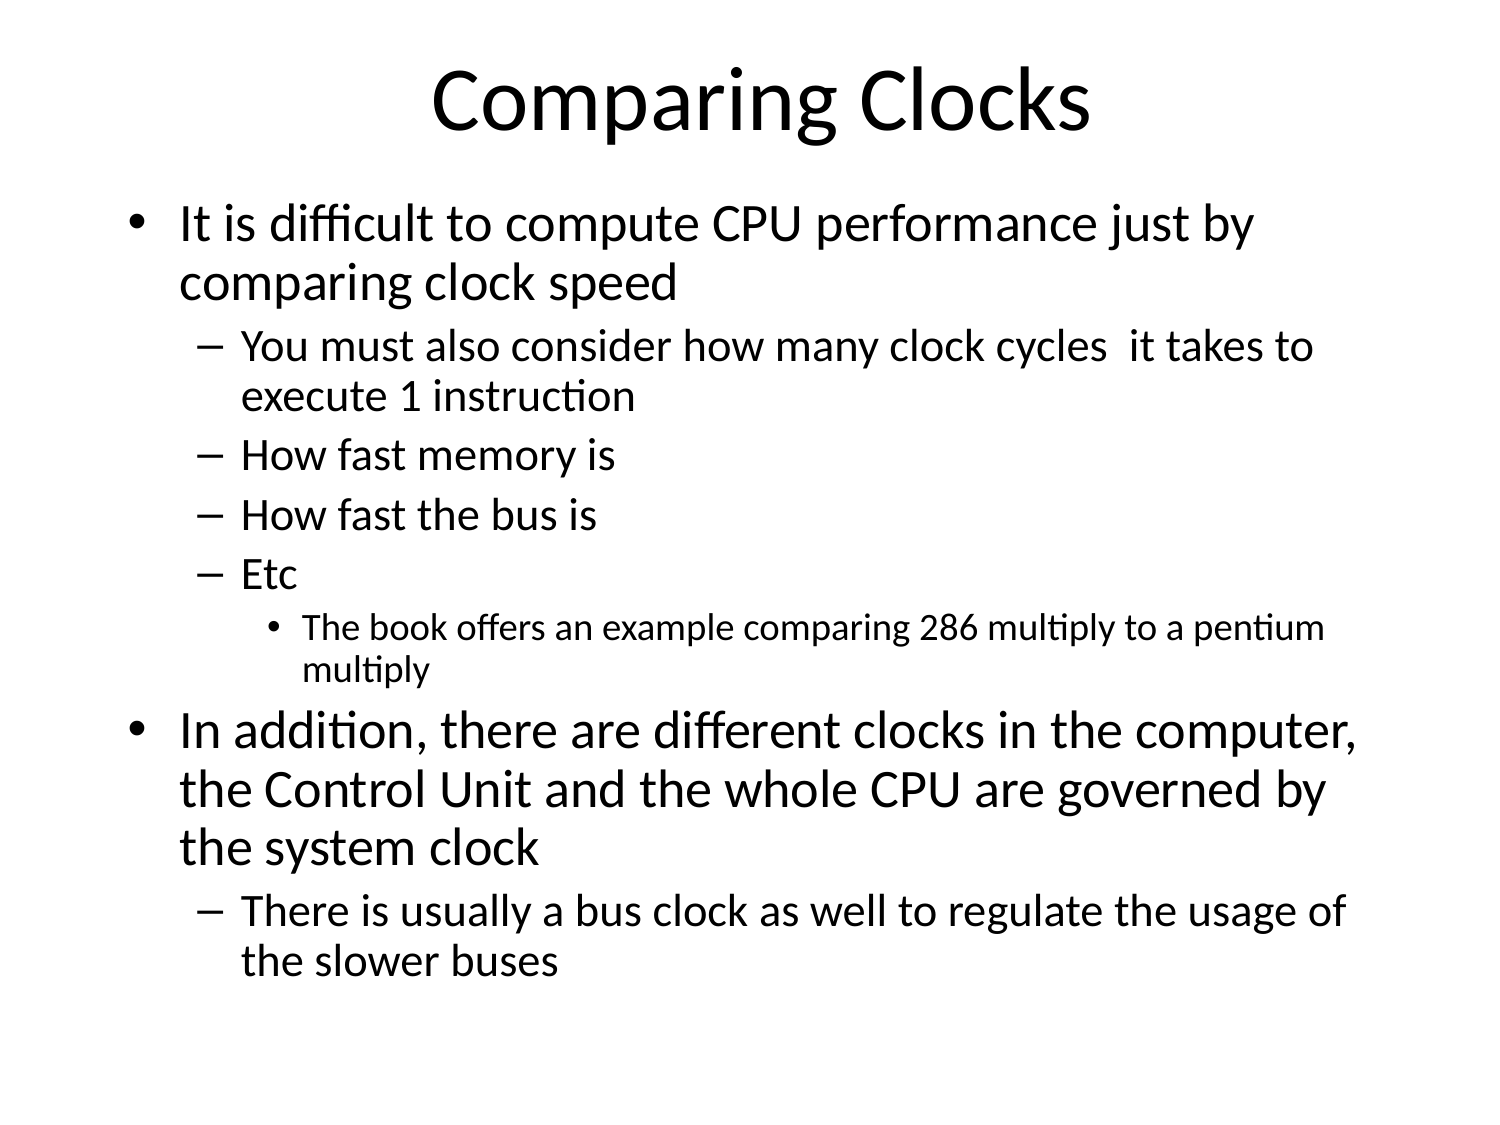

# Comparing Clocks
It is difficult to compute CPU performance just by comparing clock speed
You must also consider how many clock cycles  it takes to execute 1 instruction
How fast memory is
How fast the bus is
Etc
The book offers an example comparing 286 multiply to a pentium multiply
In addition, there are different clocks in the computer, the Control Unit and the whole CPU are governed by the system clock
There is usually a bus clock as well to regulate the usage of the slower buses